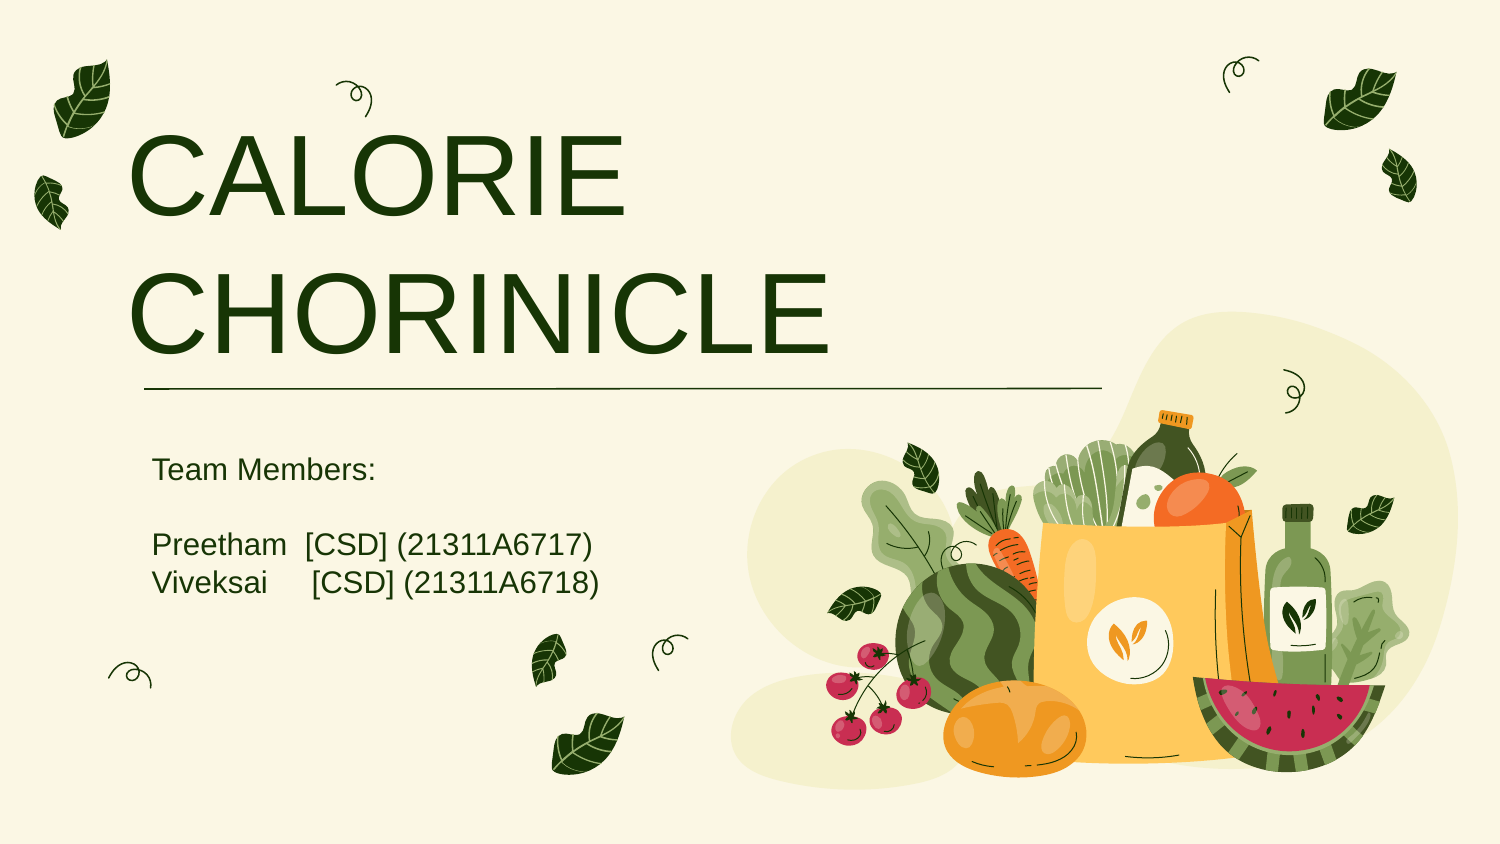

# CALORIE CHORINICLE

Team Members:

Preetham  [CSD] (21311A6717)
Viveksai     [CSD] (21311A6718)